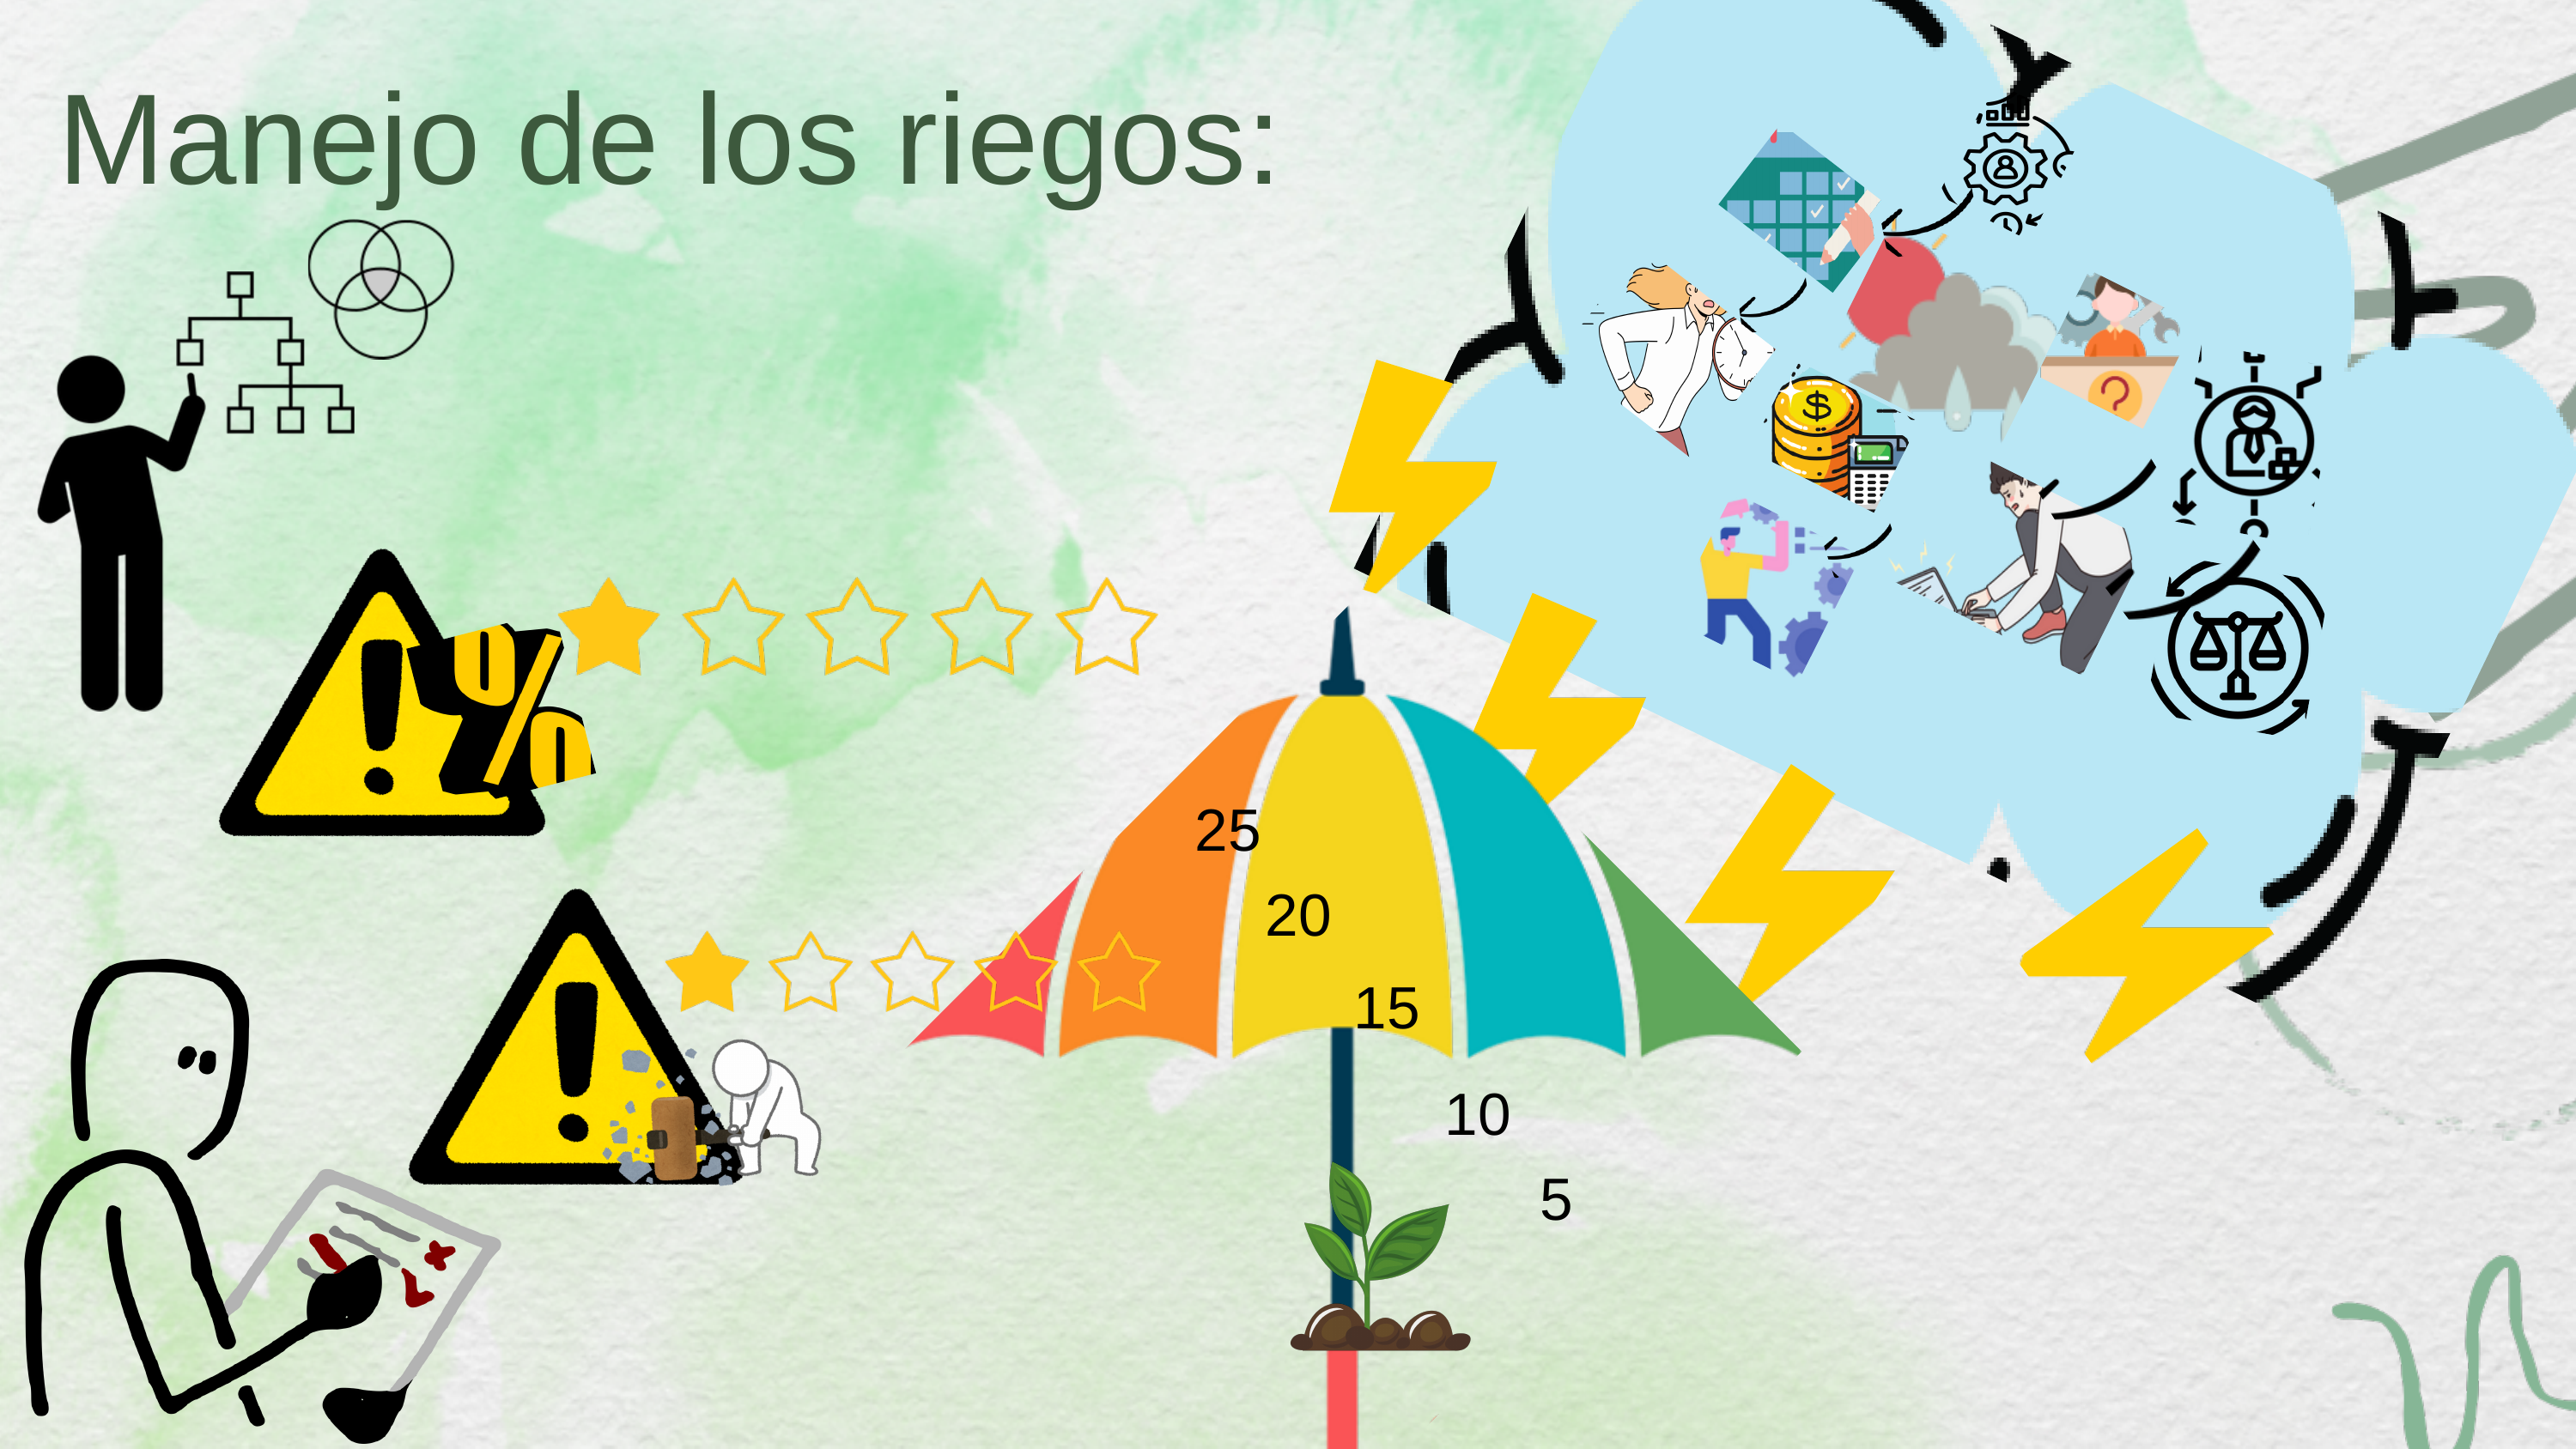

Manejo de los riegos:

25

20

15

10

5